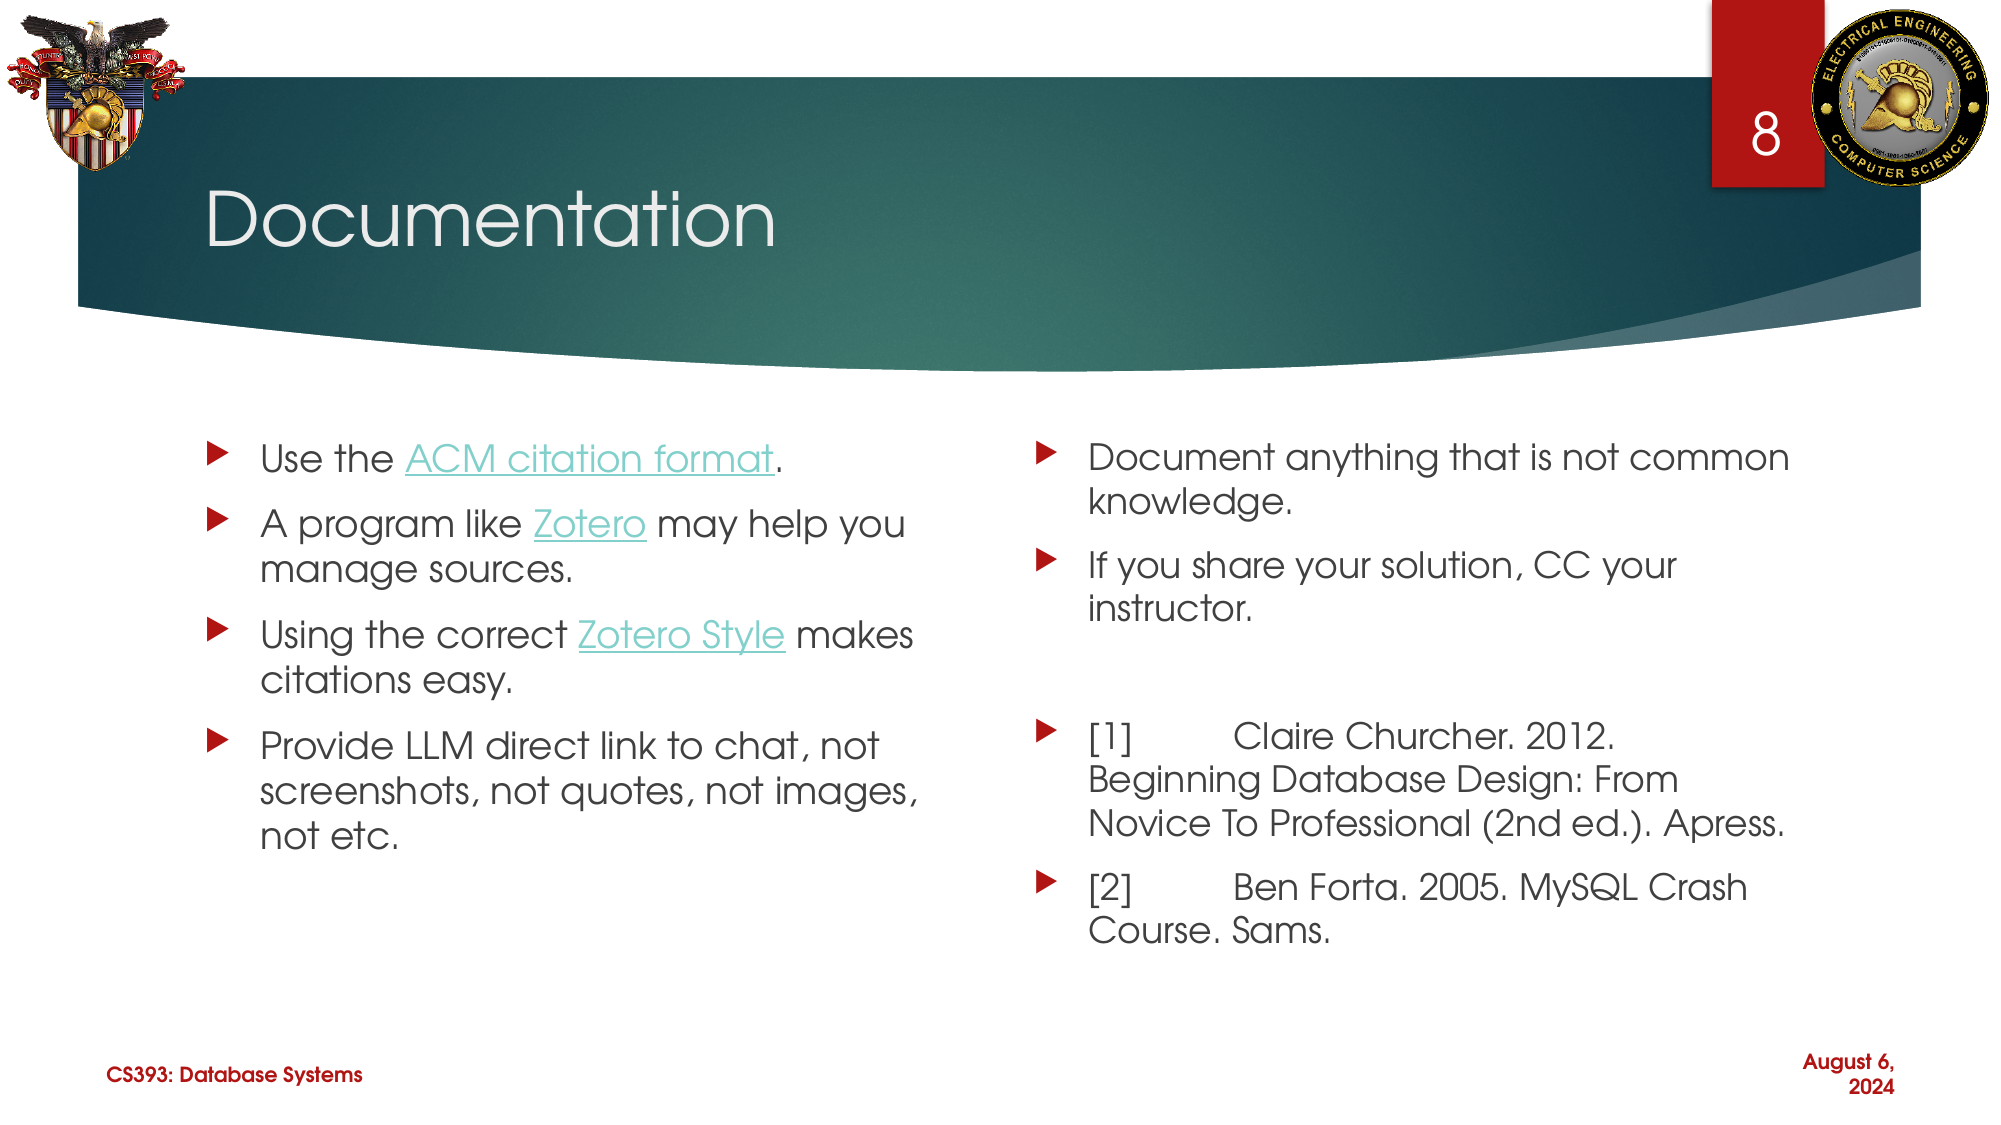

8
# Documentation
Use the ACM citation format.
A program like Zotero may help you manage sources.
Using the correct Zotero Style makes citations easy.
Provide LLM direct link to chat, not screenshots, not quotes, not images, not etc.

Document anything that is not common knowledge.
If you share your solution, CC your instructor.

[1]	Claire Churcher. 2012. Beginning Database Design: From Novice To Professional (2nd ed.). Apress.
[2]	Ben Forta. 2005. MySQL Crash Course. Sams.

CS393: Database Systems
August 6, 2024